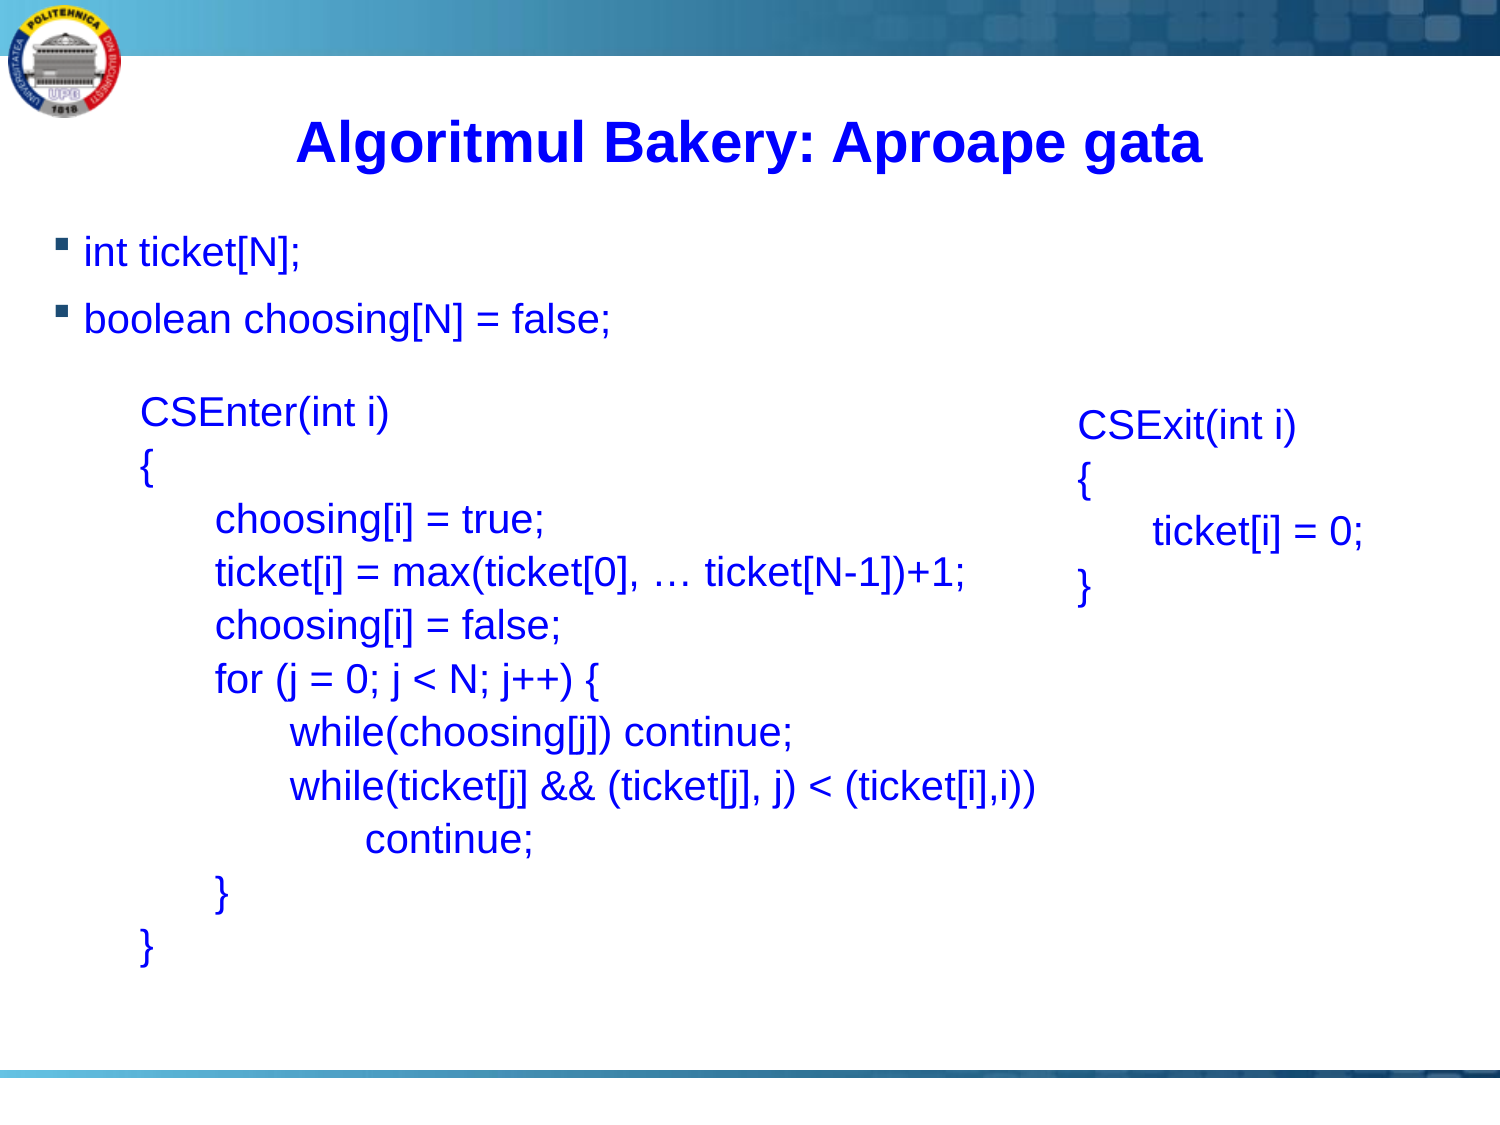

# Algoritmul Bakery: Aproape gata
int ticket[N];
boolean choosing[N] = false;

CSEnter(int i)
{
choosing[i] = true;
ticket[i] = max(ticket[0], … ticket[N-1])+1;
choosing[i] = false;
for (j = 0; j < N; j++) {
while(choosing[j]) continue;
while(ticket[j] && (ticket[j], j) < (ticket[i],i))
continue;
}
}

CSExit(int i)
{
ticket[i] = 0;
}